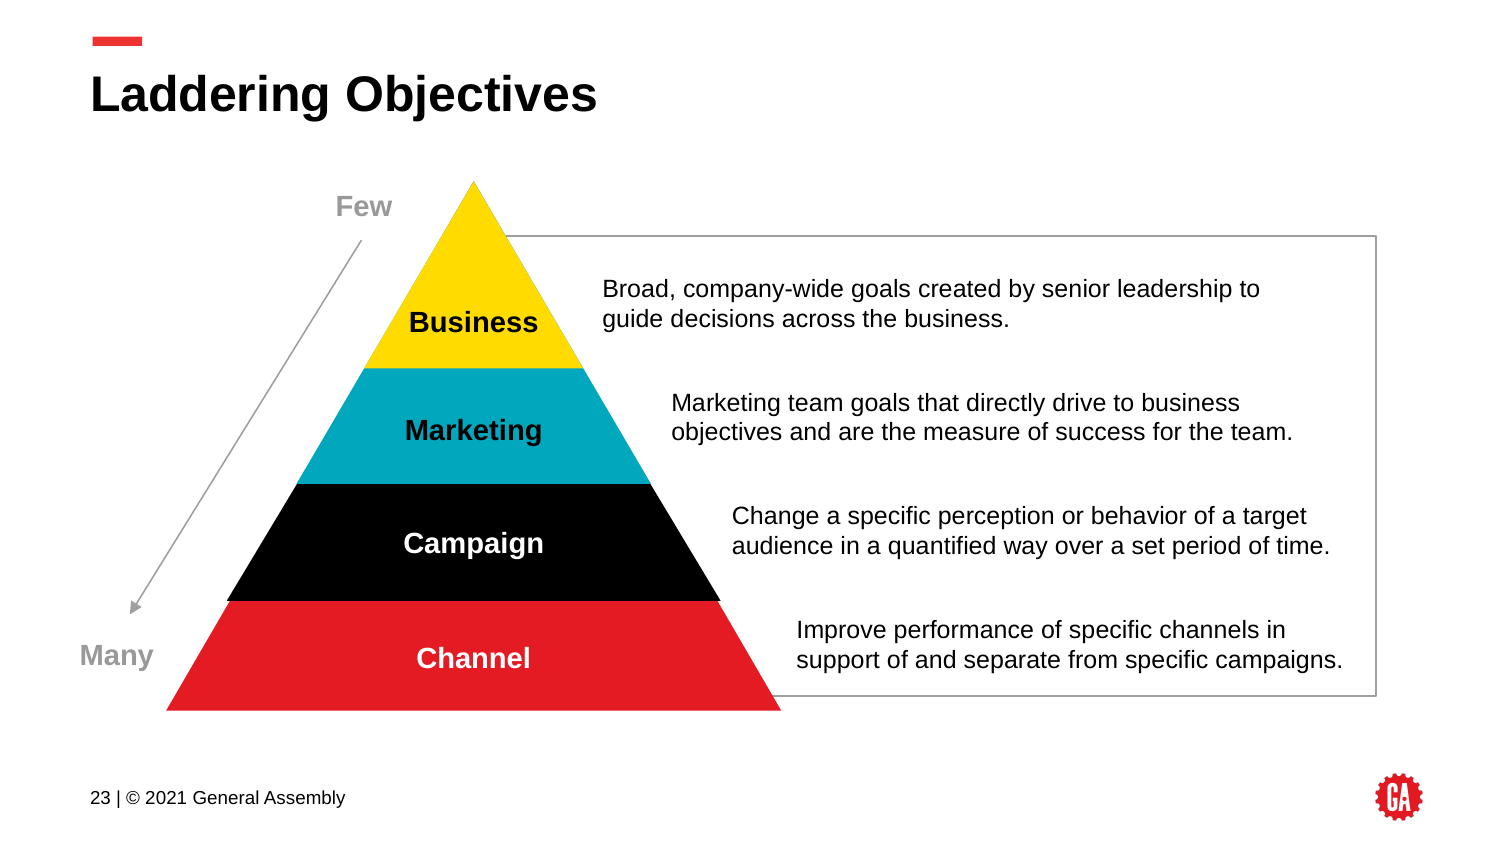

# Laddering Objectives
Few

Broad, company-wide goals created by senior leadership to guide decisions across the business.
Business
Marketing
Marketing team goals that directly drive to business objectives and are the measure of success for the team.
Campaign
Change a specific perception or behavior of a target audience in a quantified way over a set period of time.
Channel
Channel
Improve performance of specific channels in support of and separate from specific campaigns.
Many
23 | © 2021 General Assembly